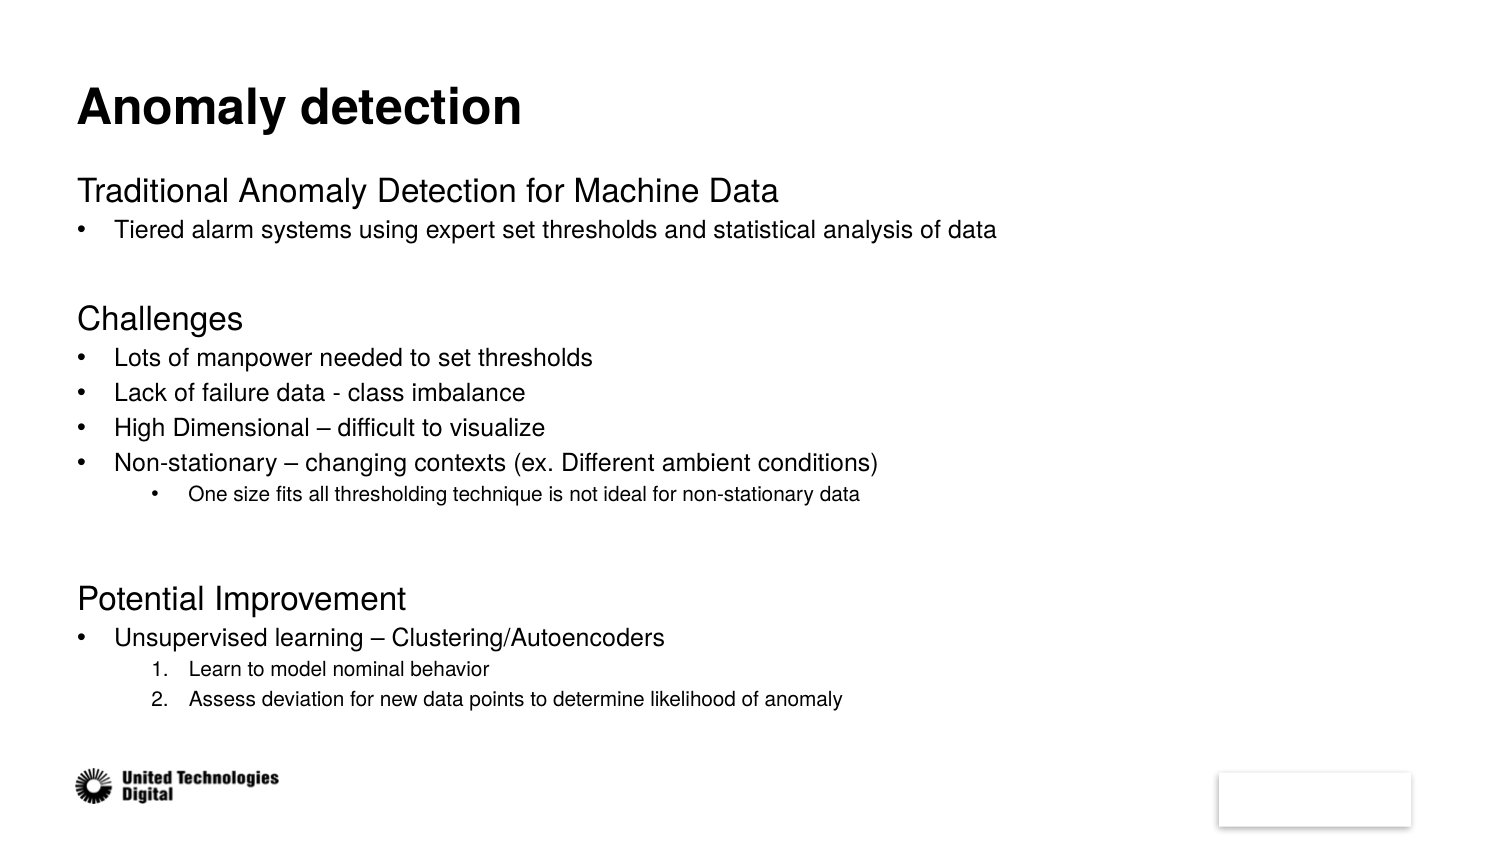

# Anomaly detection
Traditional Anomaly Detection for Machine Data
Tiered alarm systems using expert set thresholds and statistical analysis of data

Challenges
Lots of manpower needed to set thresholds
Lack of failure data - class imbalance
High Dimensional – difficult to visualize
Non-stationary – changing contexts (ex. Different ambient conditions)
One size fits all thresholding technique is not ideal for non-stationary data

Potential Improvement
Unsupervised learning – Clustering/Autoencoders
Learn to model nominal behavior
Assess deviation for new data points to determine likelihood of anomaly